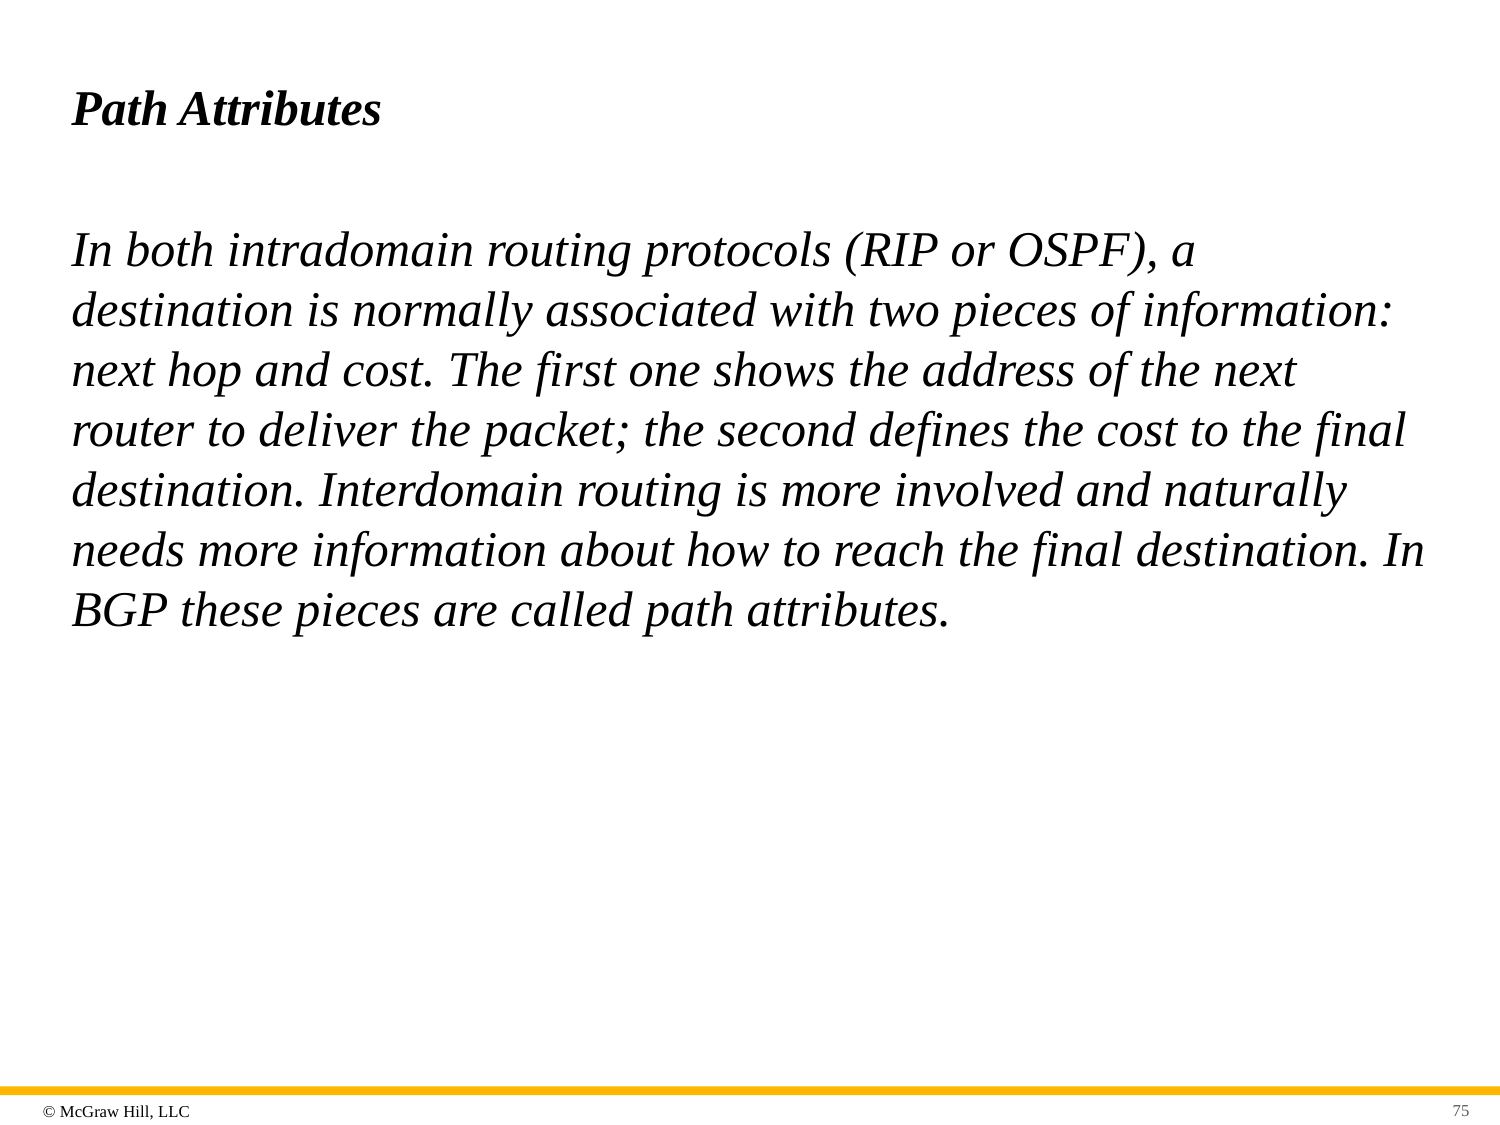

# Path Attributes
In both intradomain routing protocols (RIP or OSPF), a destination is normally associated with two pieces of information: next hop and cost. The first one shows the address of the next router to deliver the packet; the second defines the cost to the final destination. Interdomain routing is more involved and naturally needs more information about how to reach the final destination. In BGP these pieces are called path attributes.
75